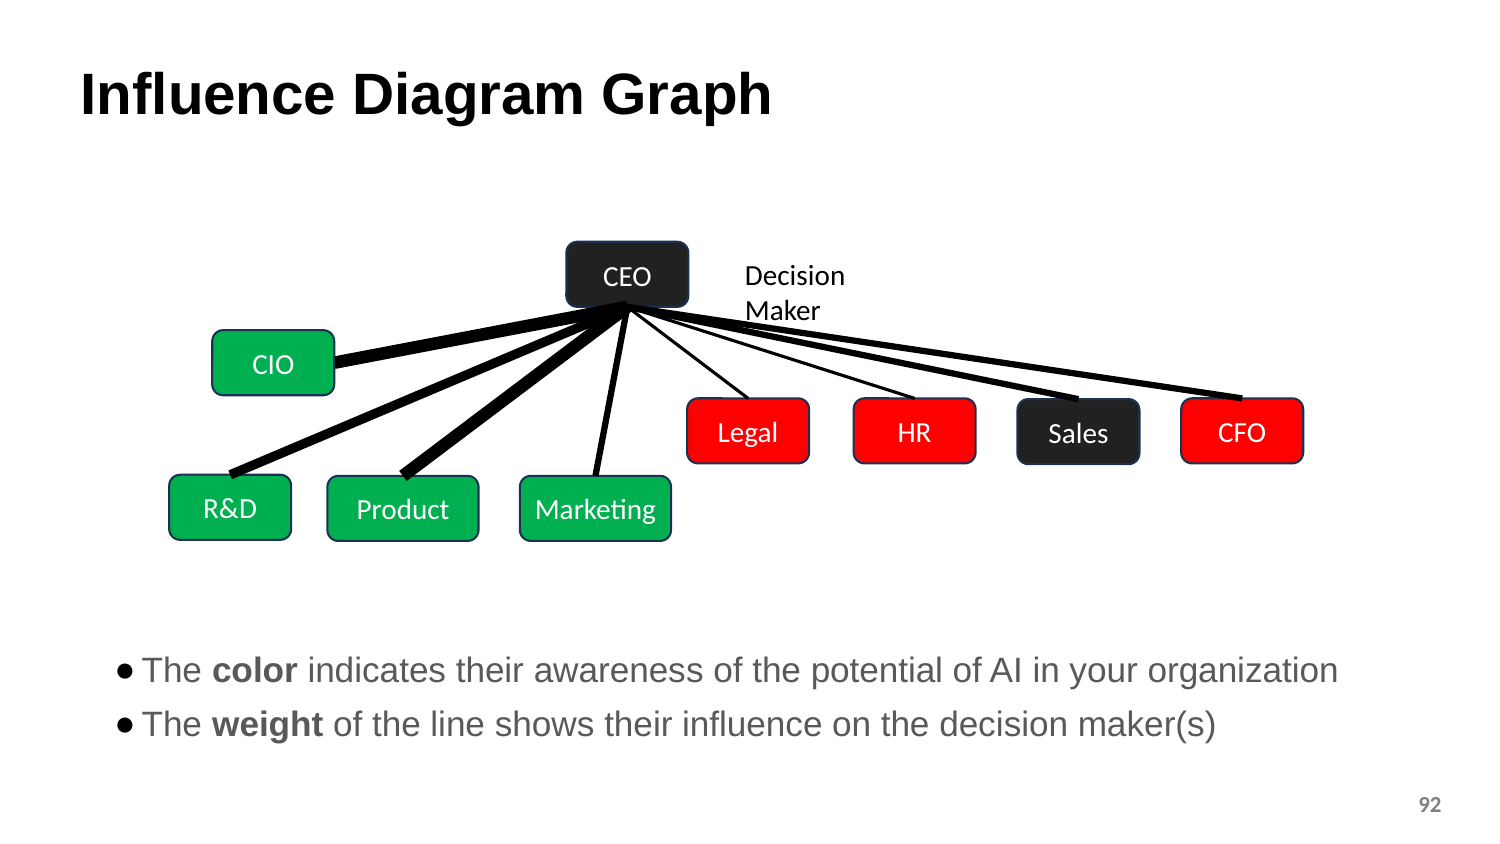

# Influence Diagram Graph
CEO
Decision Maker
CIO
Legal
HR
CFO
Sales
R&D
Product
Marketing
The color indicates their awareness of the potential of AI in your organization
The weight of the line shows their influence on the decision maker(s)
92